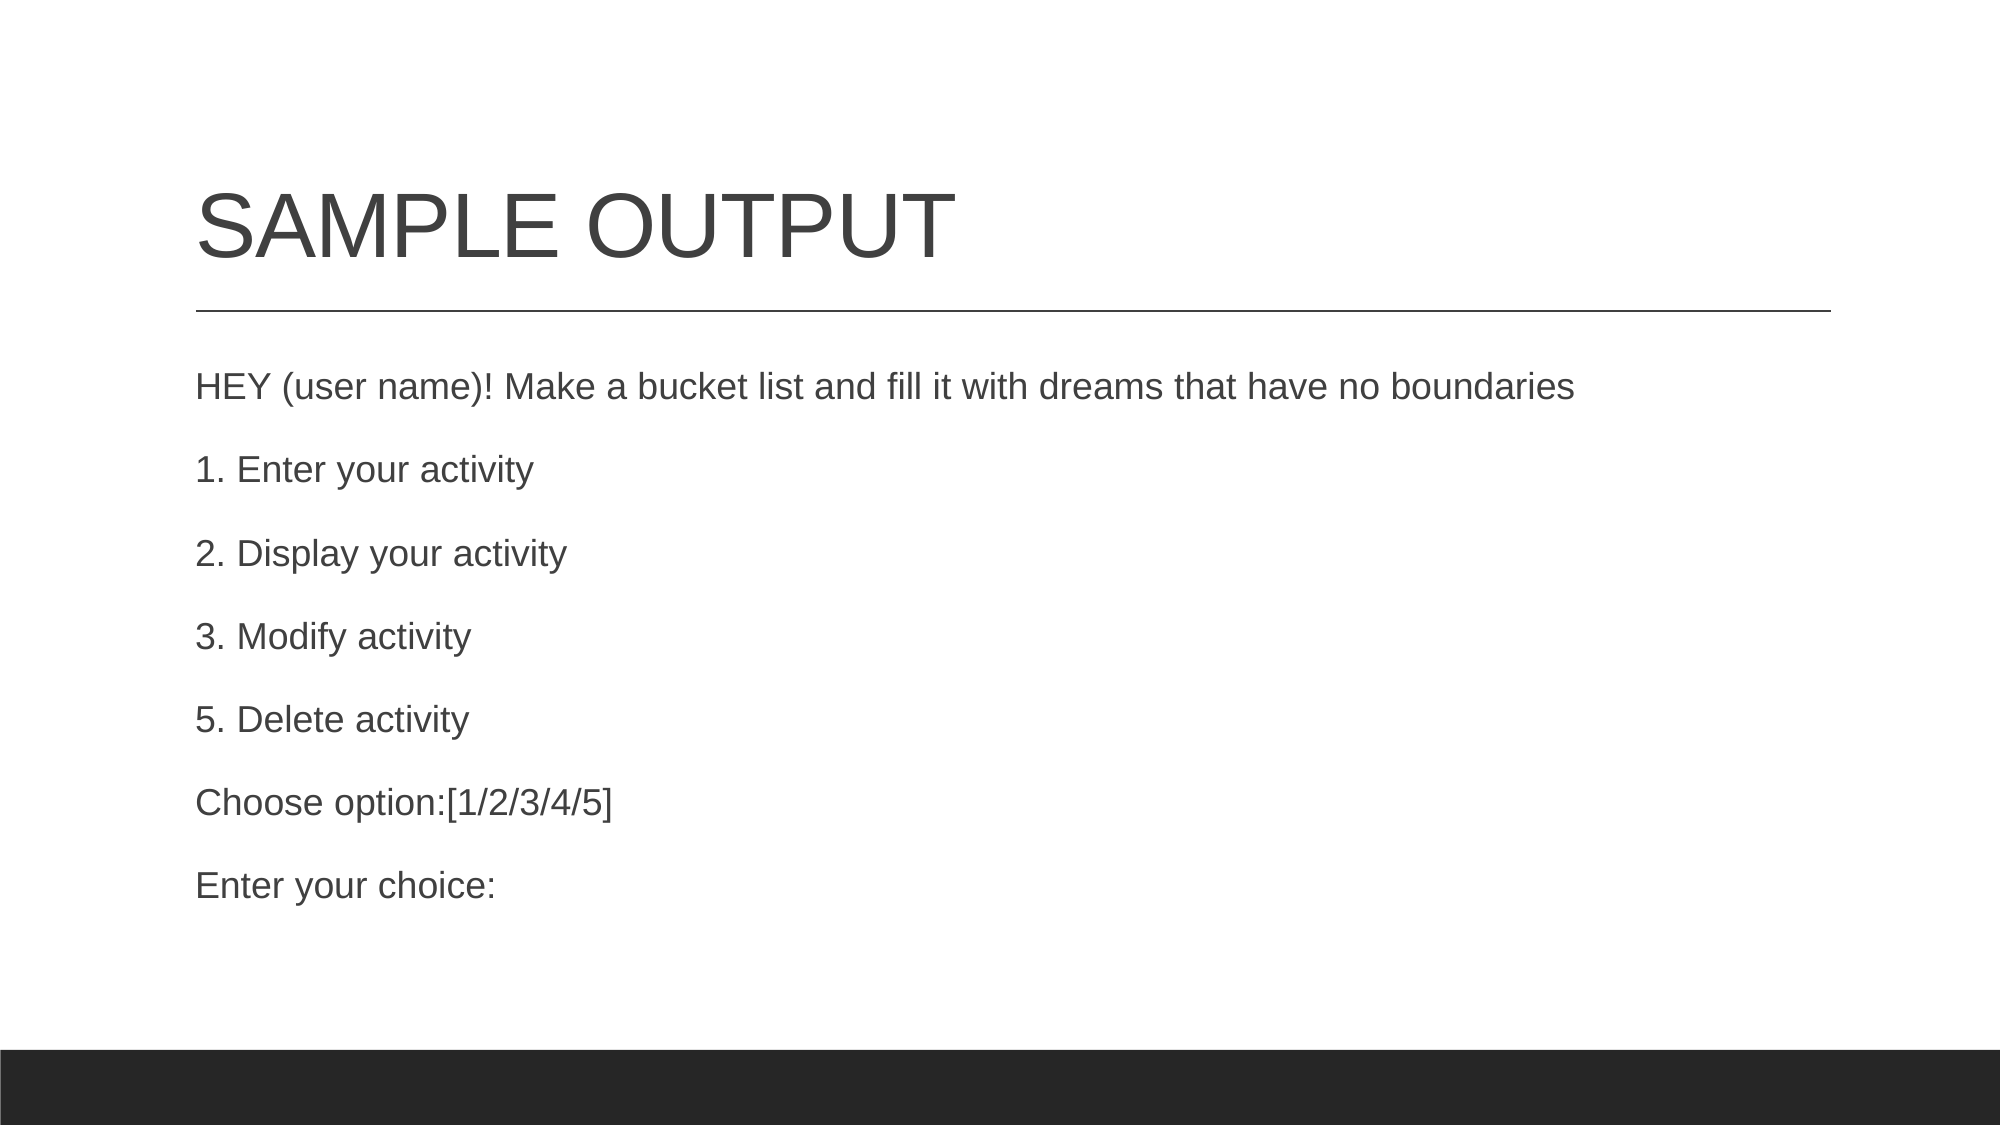

# SAMPLE OUTPUT
HEY (user name)! Make a bucket list and fill it with dreams that have no boundaries
1. Enter your activity
2. Display your activity
3. Modify activity
5. Delete activity
Choose option:[1/2/3/4/5]
Enter your choice: